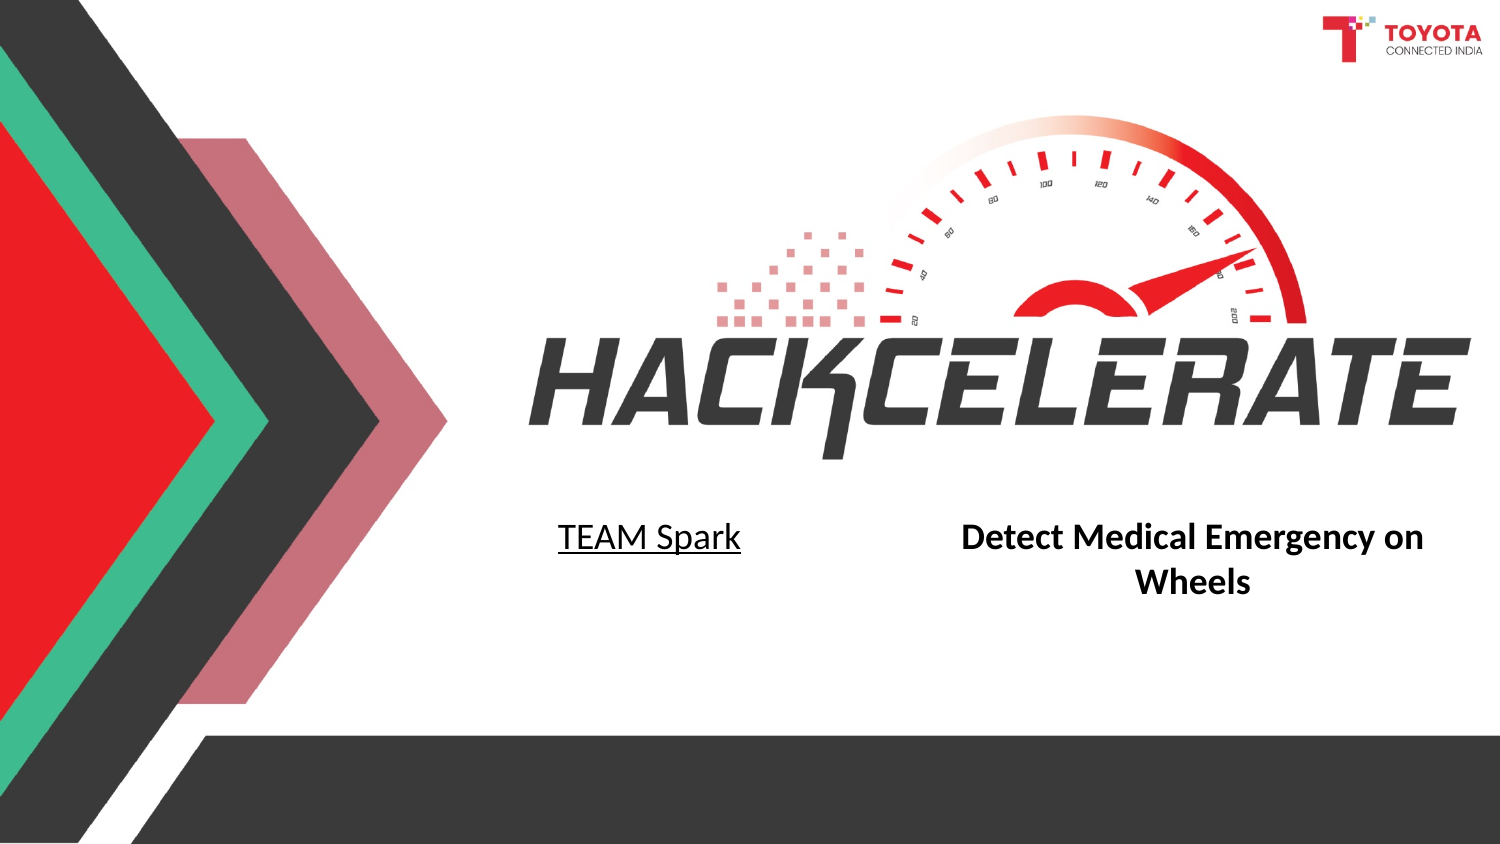

TEAM Spark

Detect Medical Emergency on Wheels